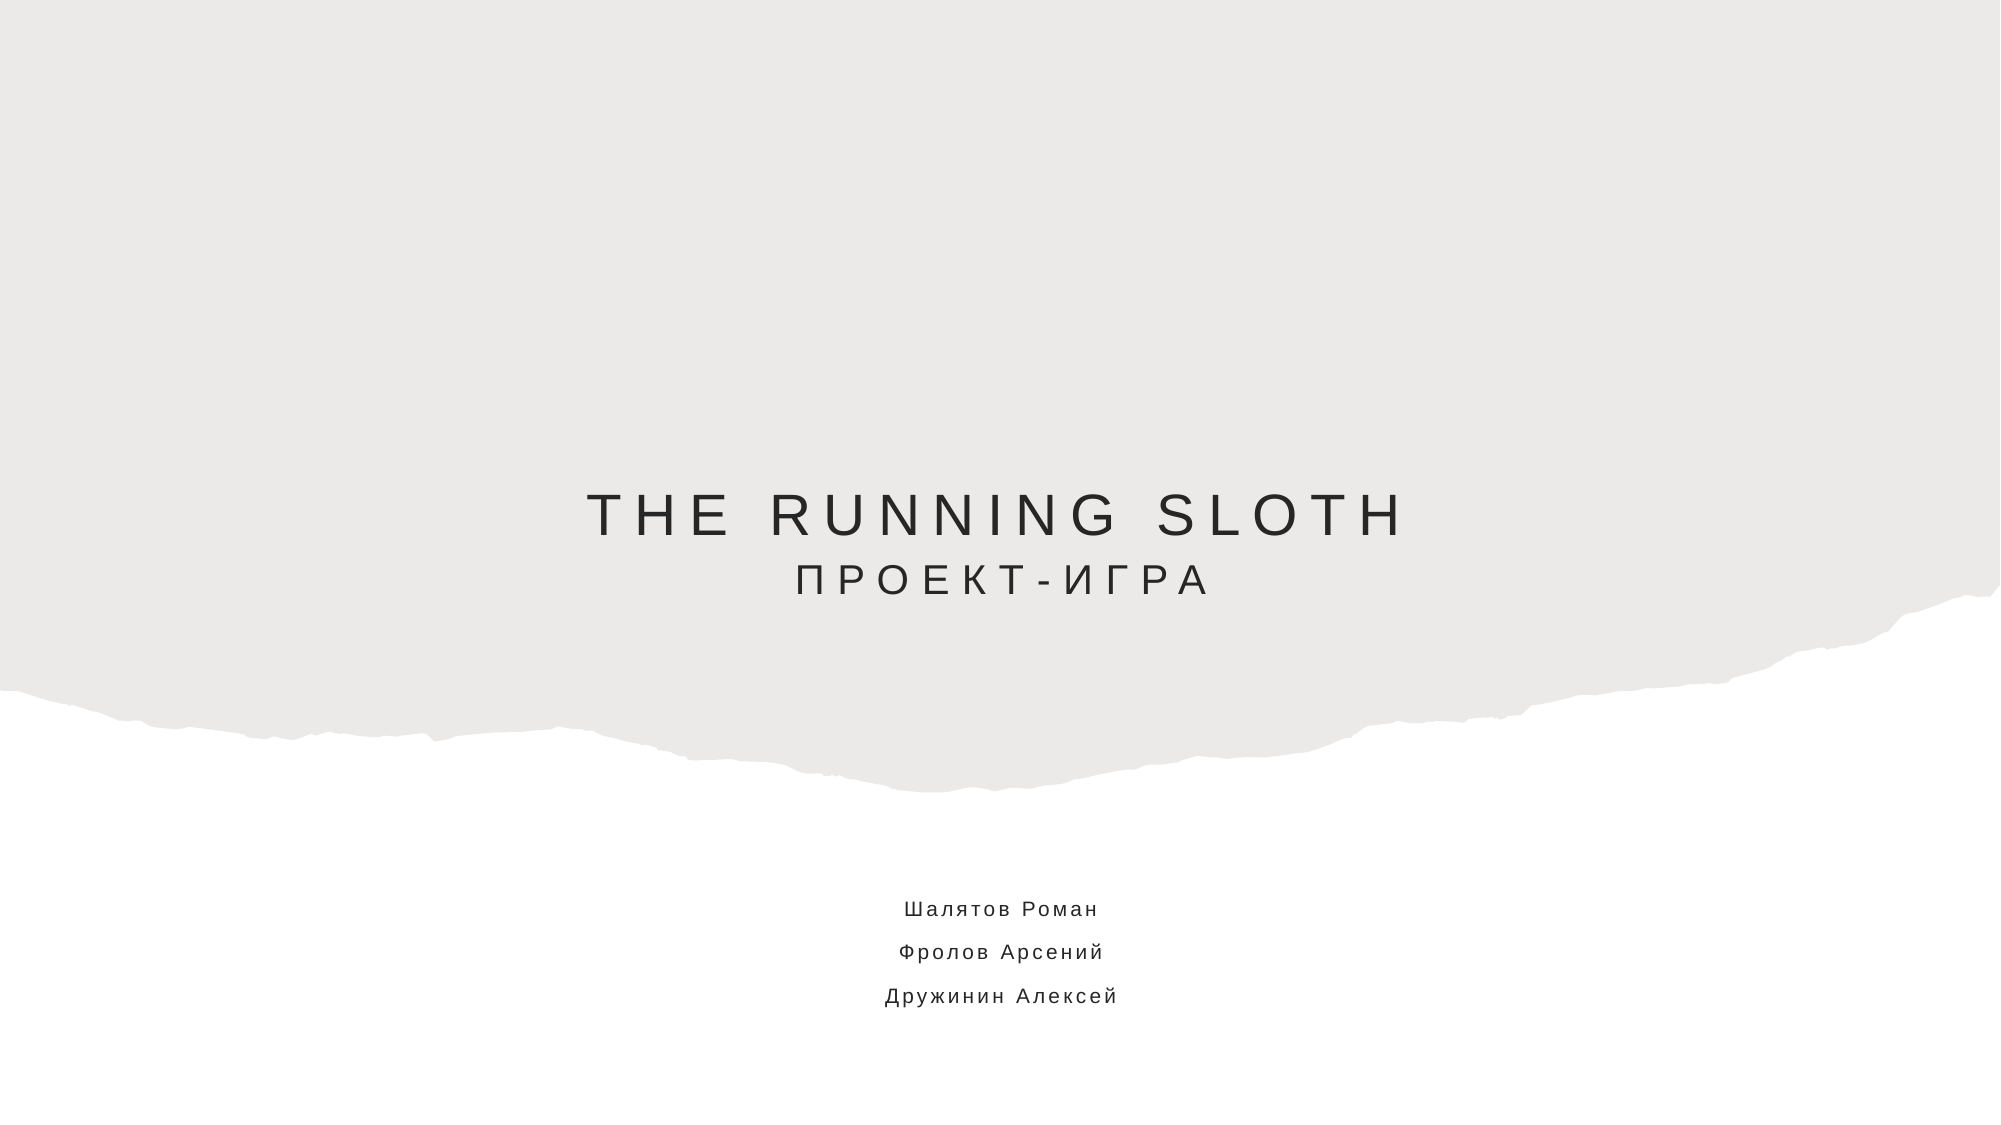

# The running sloth Проект-игра
Шалятов Роман
Фролов Арсений
Дружинин Алексей